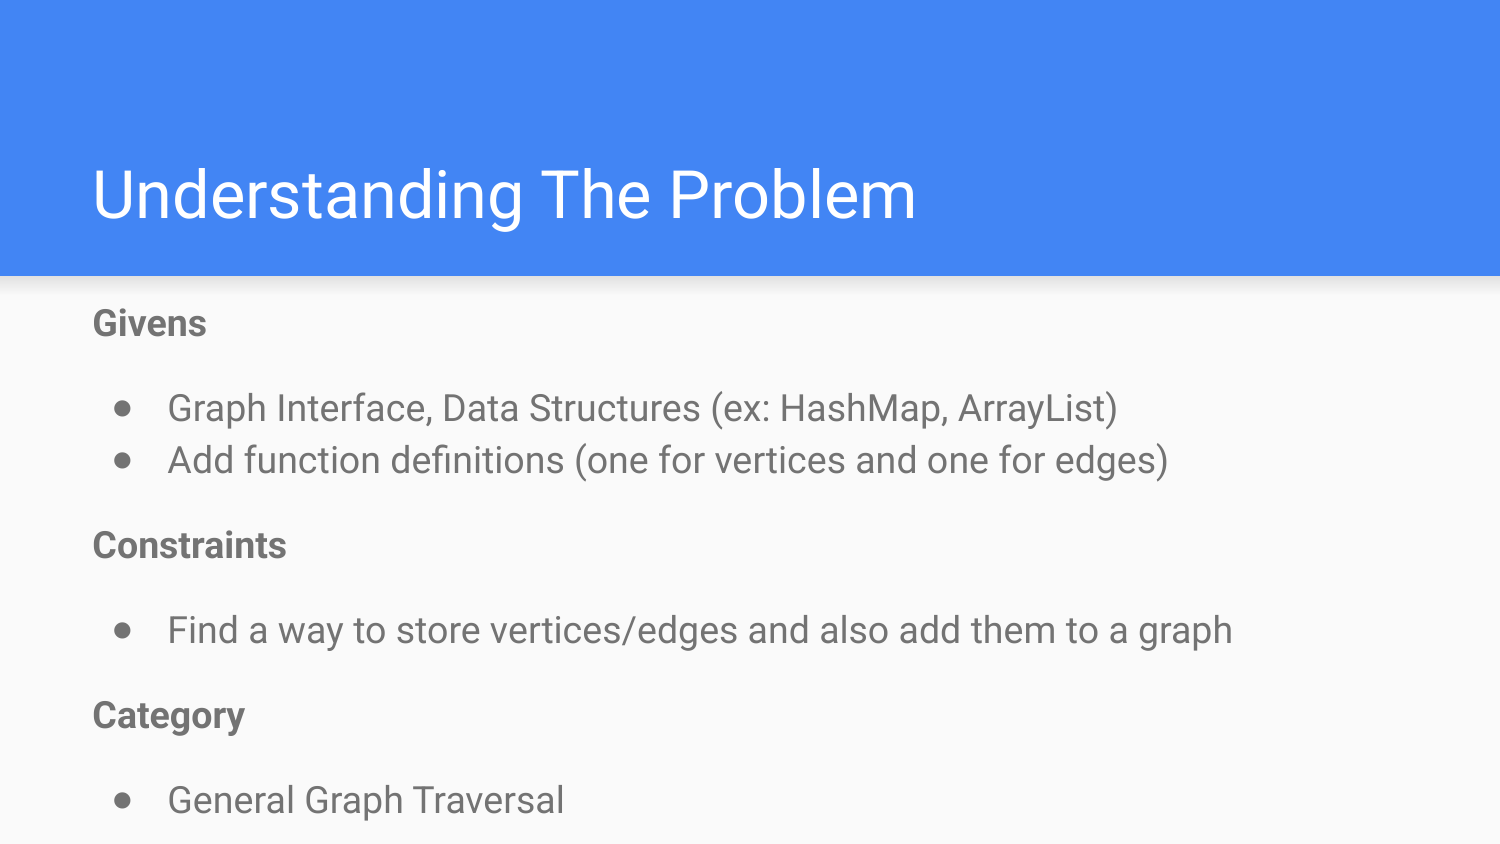

# Understanding The Problem
Givens
Graph Interface, Data Structures (ex: HashMap, ArrayList)
Add function definitions (one for vertices and one for edges)
Constraints
Find a way to store vertices/edges and also add them to a graph
Category
General Graph Traversal